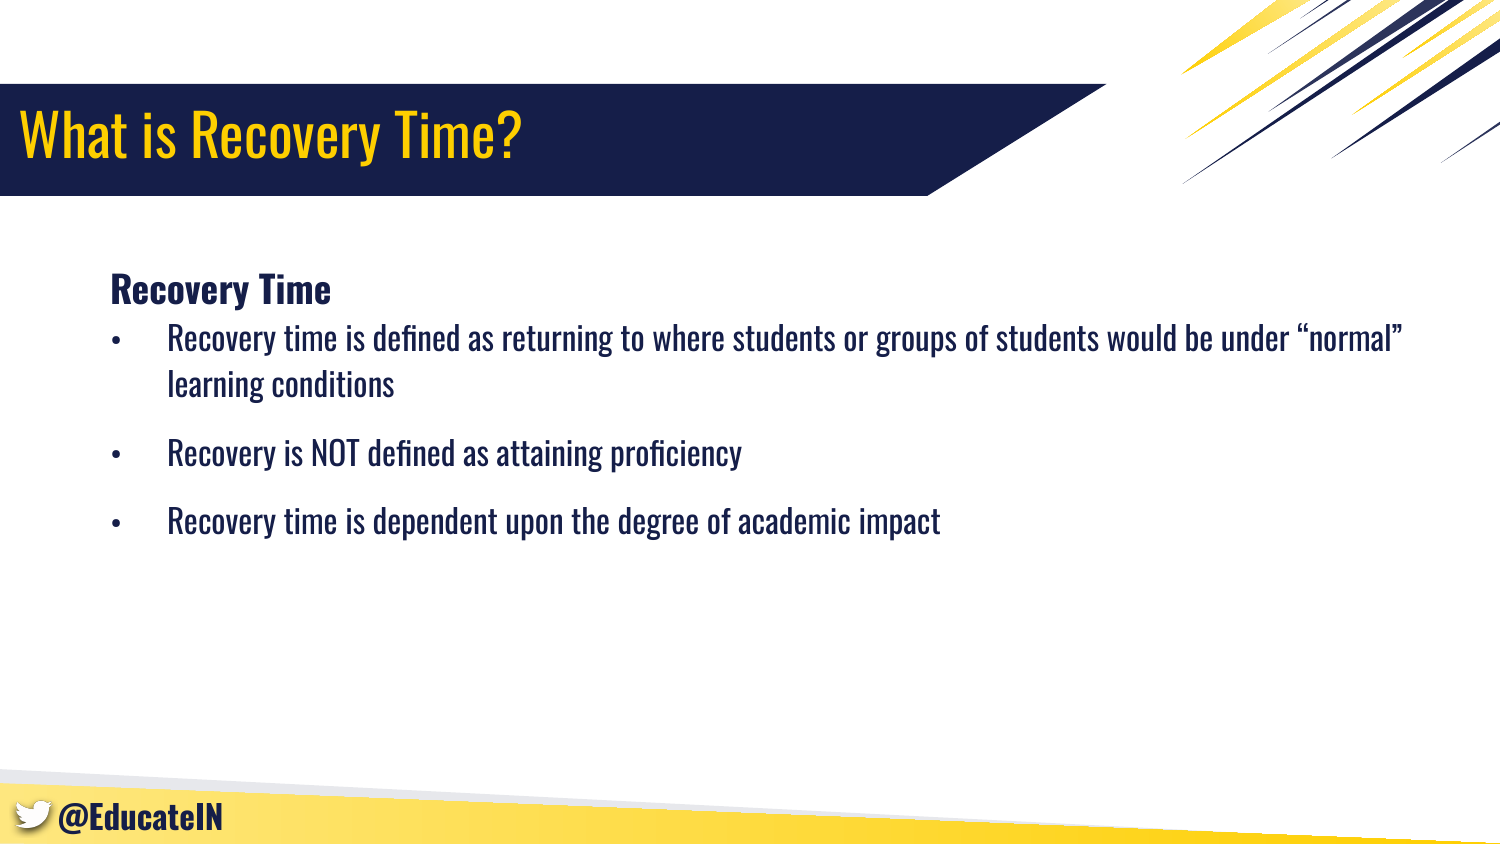

# What is Recovery Time?
Recovery Time
Recovery time is defined as returning to where students or groups of students would be under “normal” learning conditions

Recovery is NOT defined as attaining proficiency

Recovery time is dependent upon the degree of academic impact